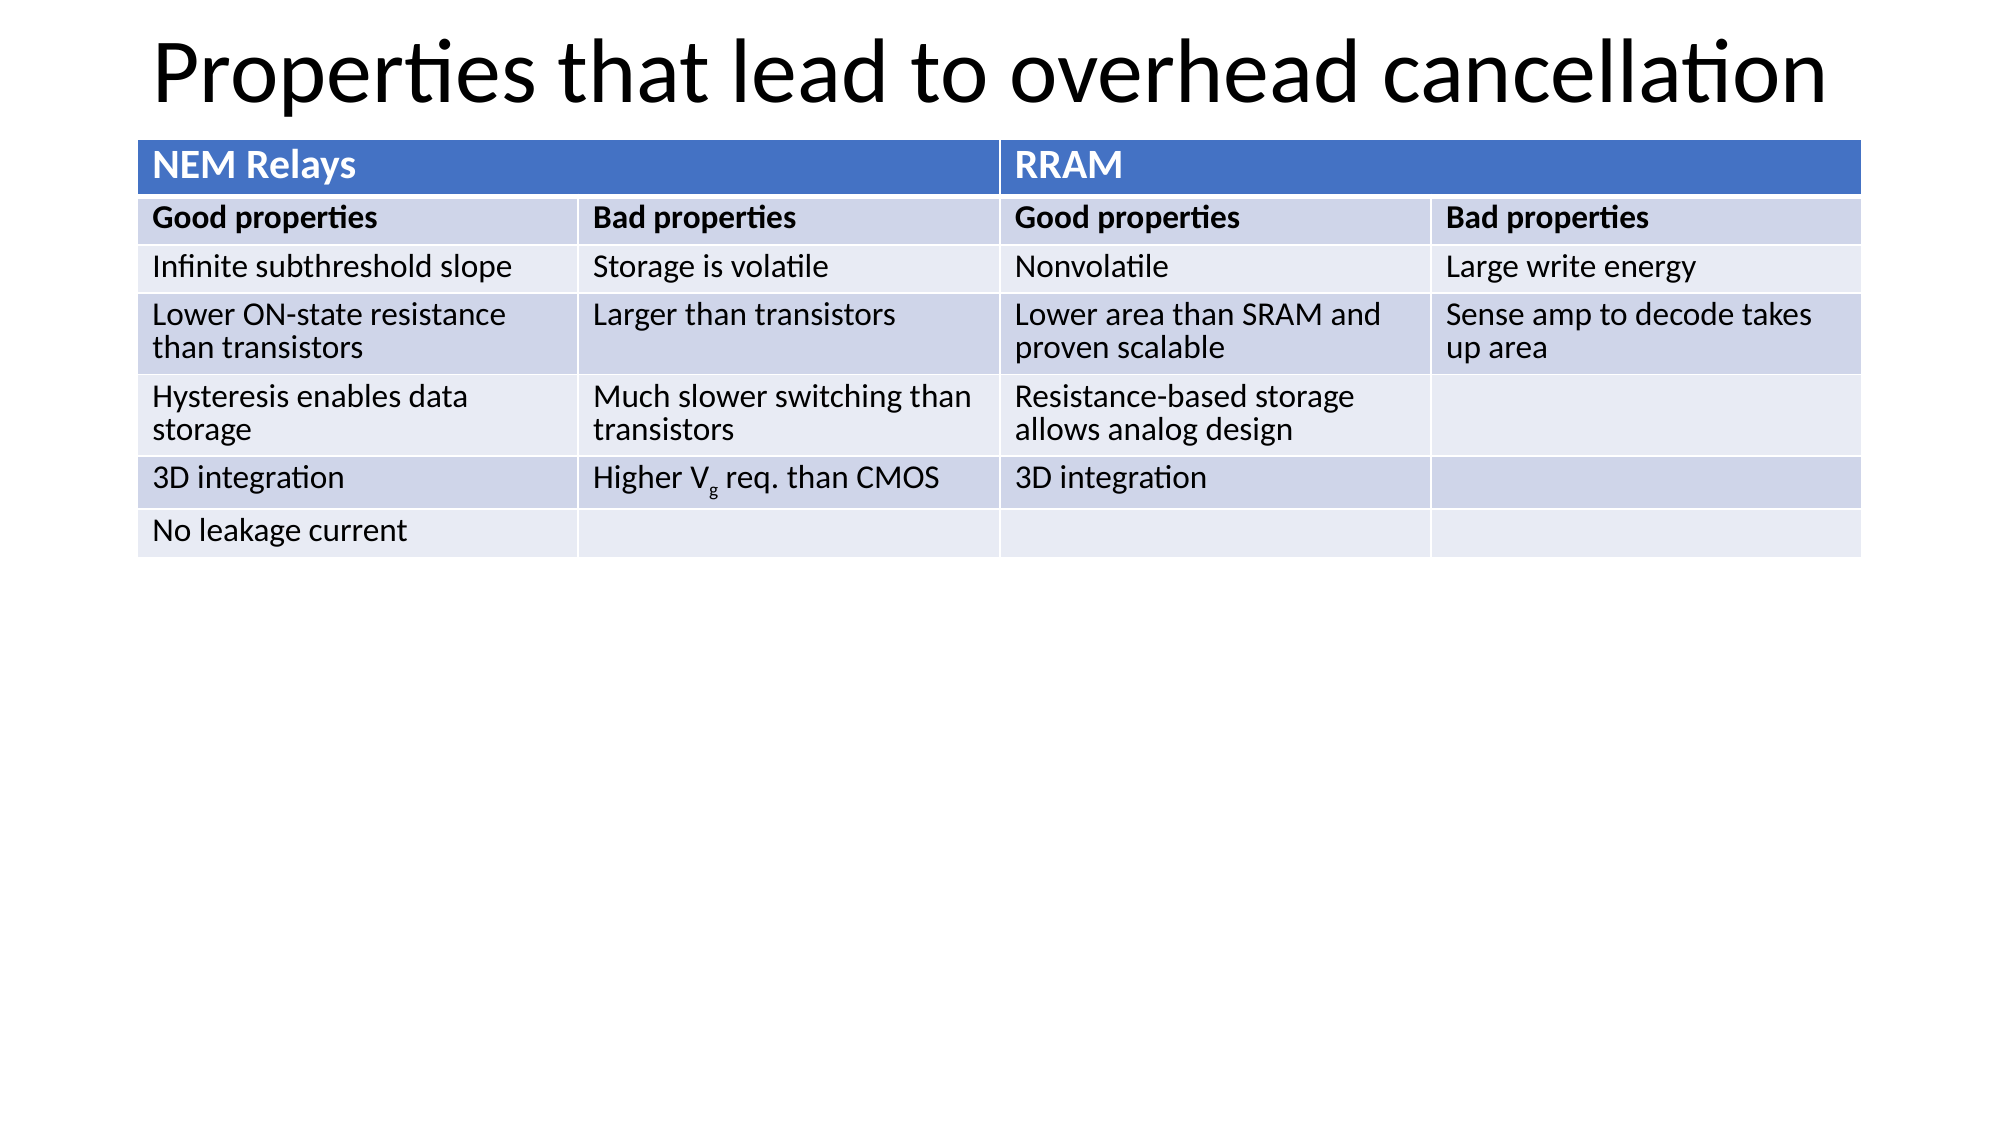

# Properties that lead to overhead cancellation
| NEM Relays |  | RRAM |  |
| --- | --- | --- | --- |
| Good properties | Bad properties | Good properties | Bad properties |
| Infinite subthreshold slope | Storage is volatile | Nonvolatile | Large write energy |
| Lower ON-state resistance than transistors | Larger than transistors | Lower area than SRAM and proven scalable | Sense amp to decode takes up area |
| Hysteresis enables data storage | Much slower switching than transistors | Resistance-based storage allows analog design |  |
| 3D integration | Higher Vg req. than CMOS | 3D integration |  |
| No leakage current |  |  |  |